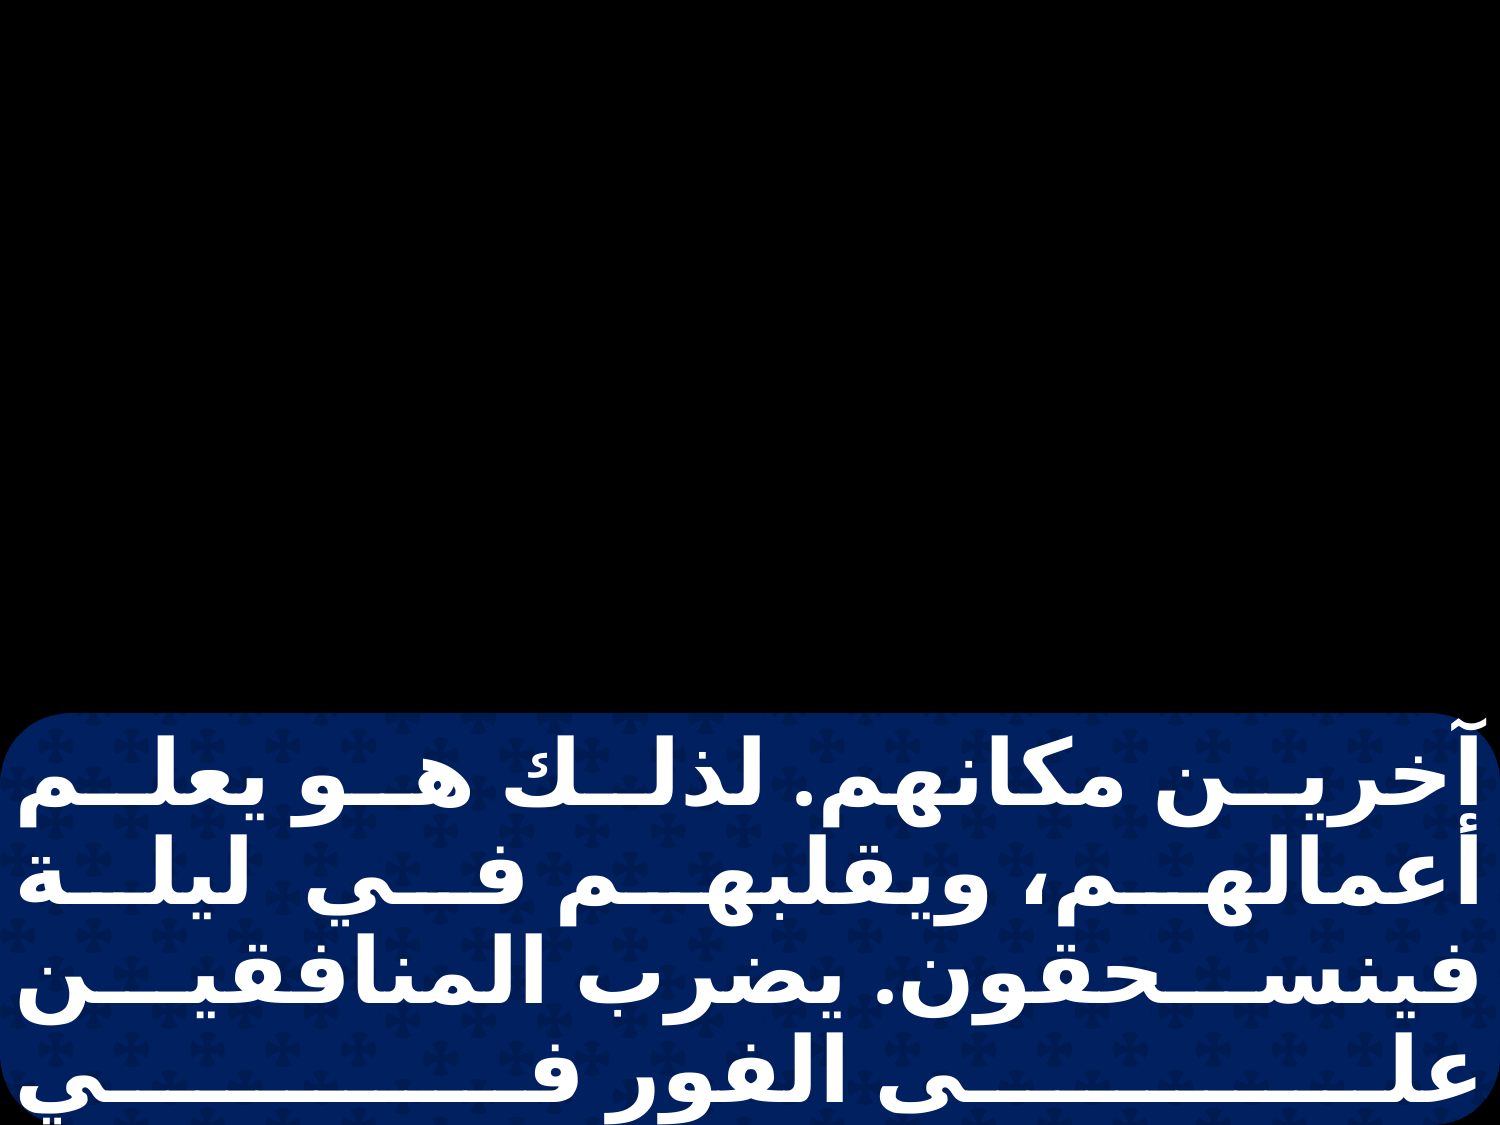

آخرين مكانهم. لذلك هو يعلم أعمالهم، ويقلبهم في  ليلة فينسحقون. يضرب المنافقين على الفور في